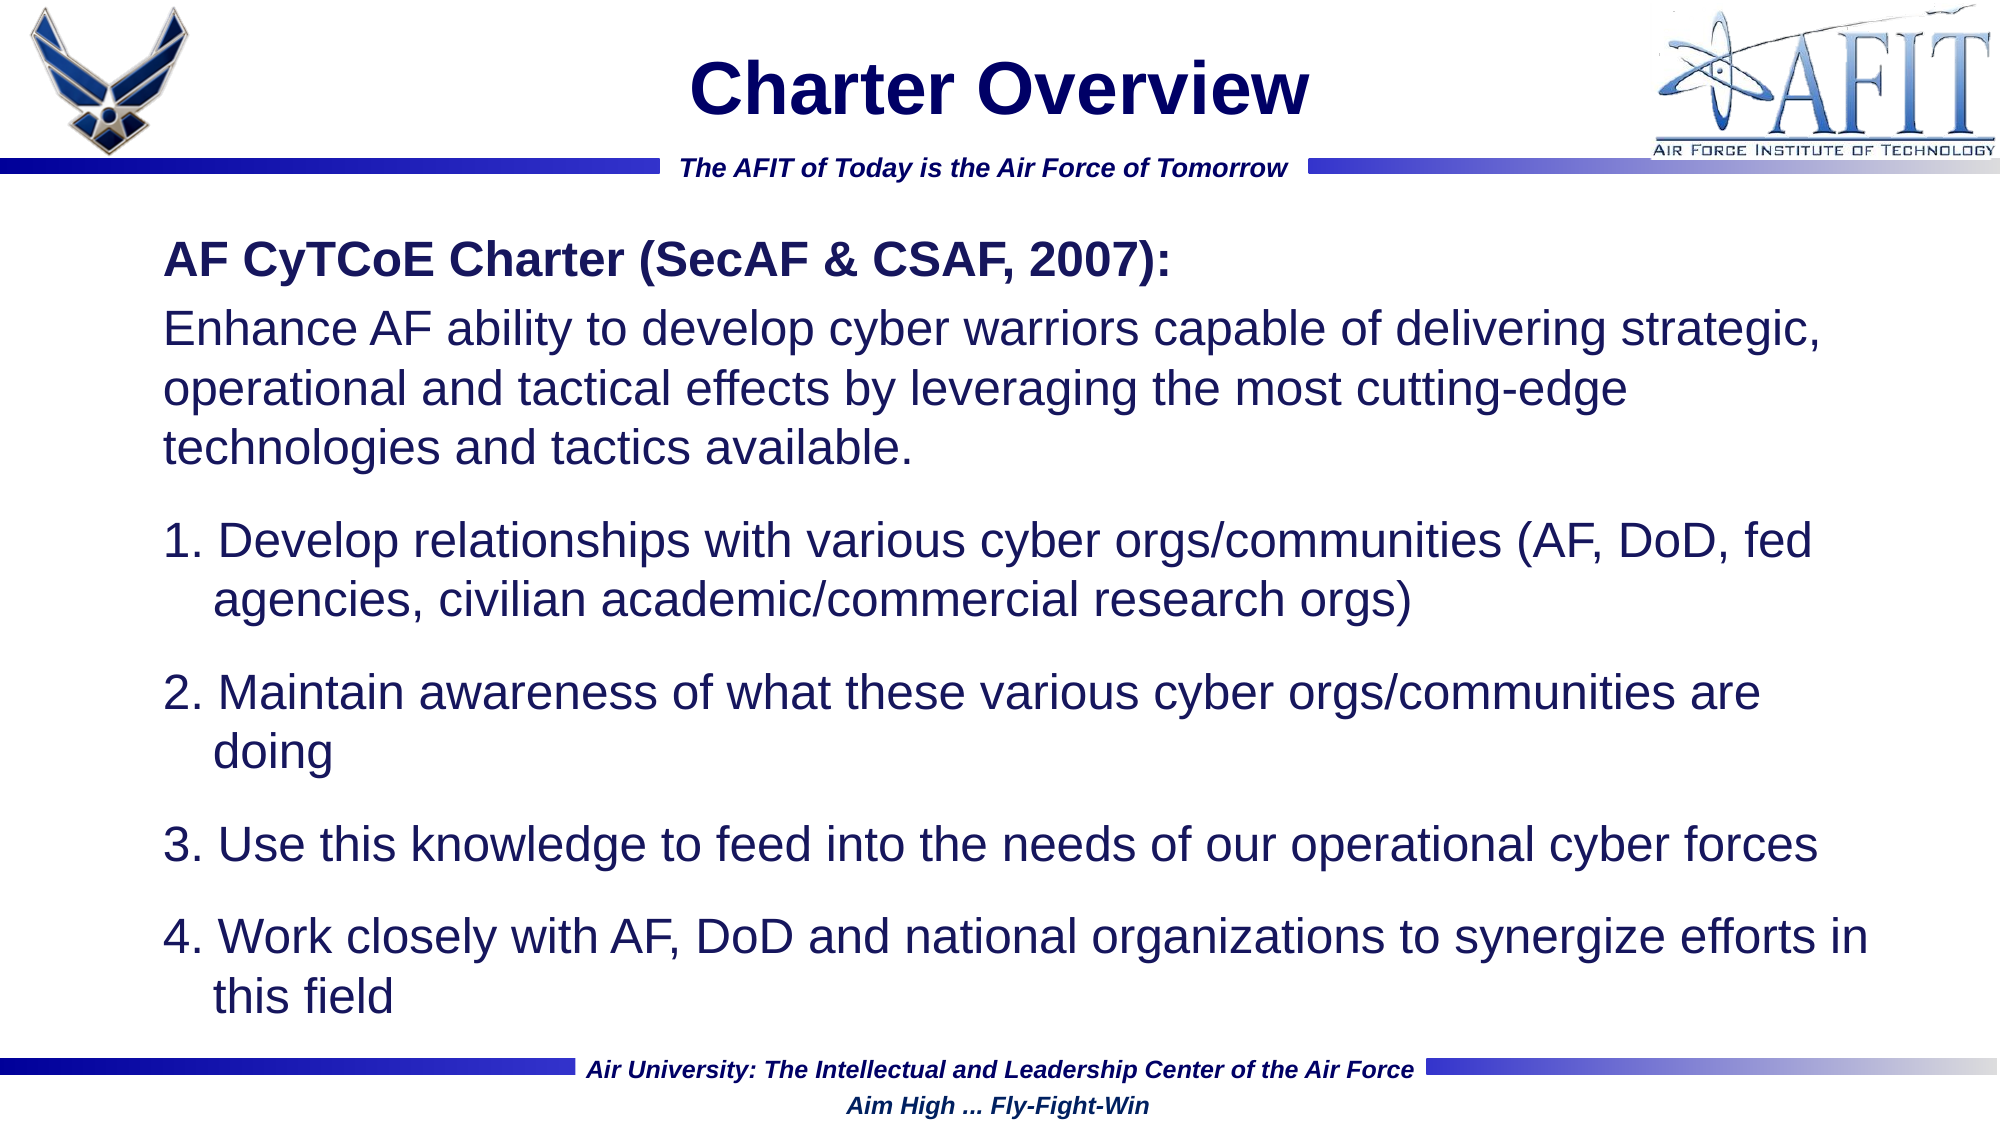

# Charter Overview
AF CyTCoE Charter (SecAF & CSAF, 2007):
Enhance AF ability to develop cyber warriors capable of delivering strategic, operational and tactical effects by leveraging the most cutting-edge technologies and tactics available.

1. Develop relationships with various cyber orgs/communities (AF, DoD, fed agencies, civilian academic/commercial research orgs)

2. Maintain awareness of what these various cyber orgs/communities are doing

3. Use this knowledge to feed into the needs of our operational cyber forces

4. Work closely with AF, DoD and national organizations to synergize efforts in this field